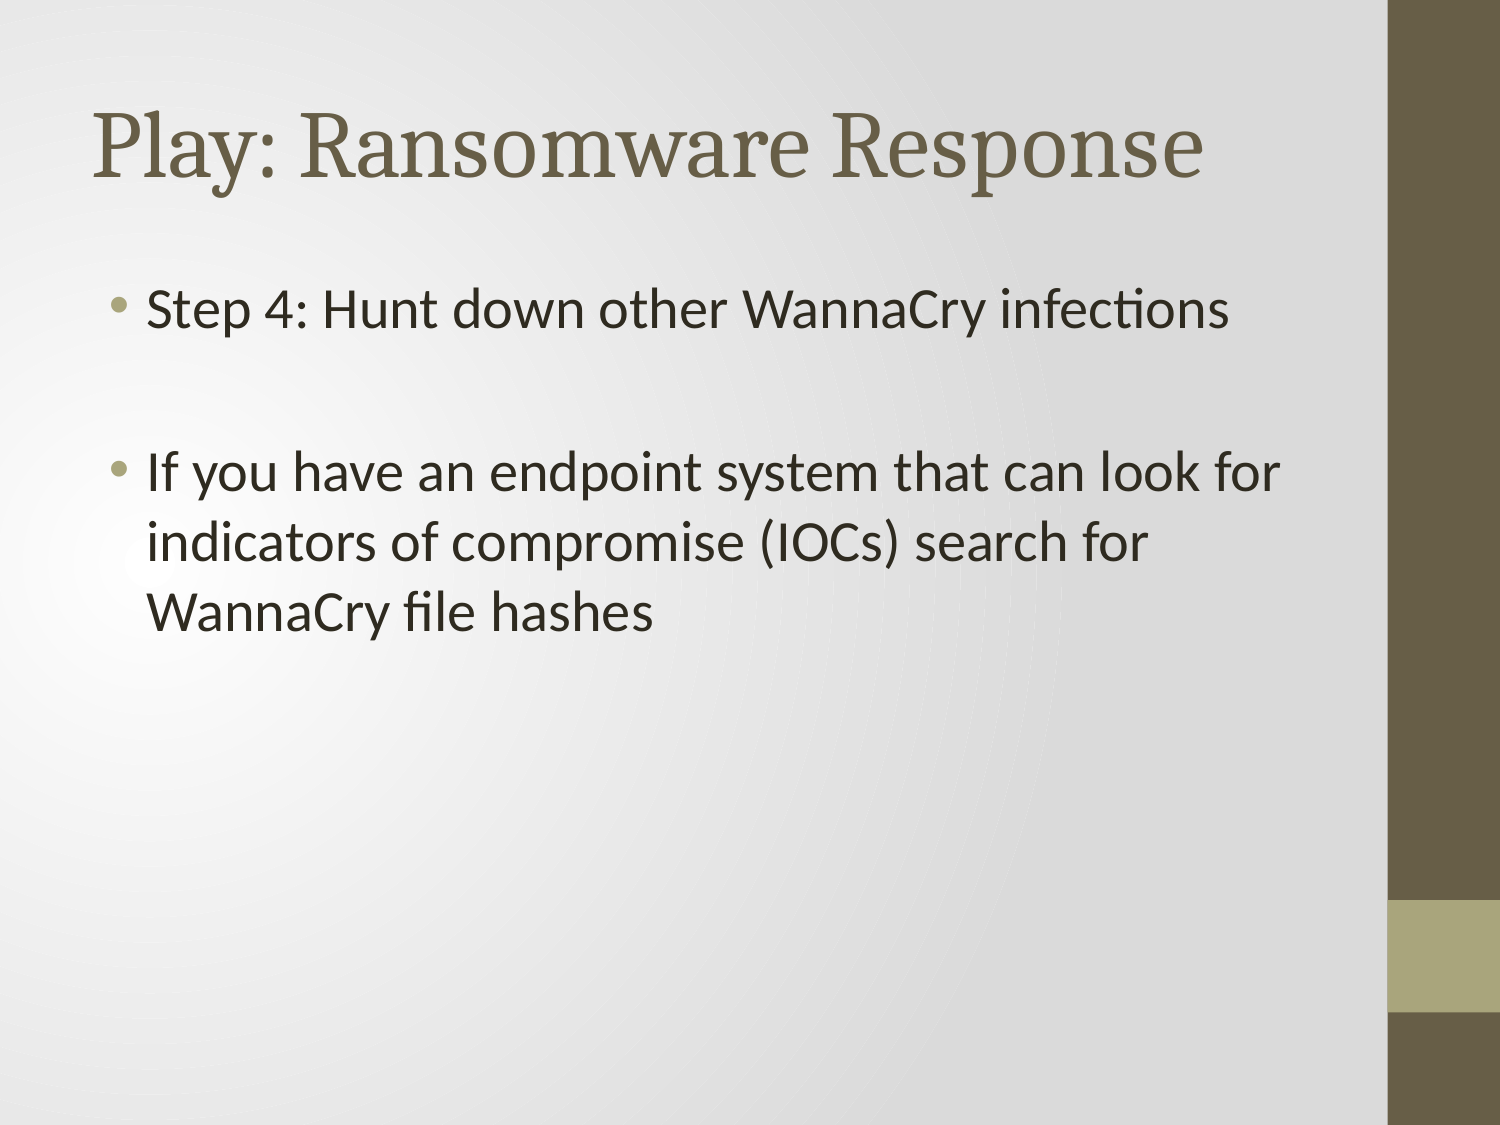

# Play: Ransomware Response
Step 4: Hunt down other WannaCry infections

If you have an endpoint system that can look for indicators of compromise (IOCs) search for WannaCry file hashes